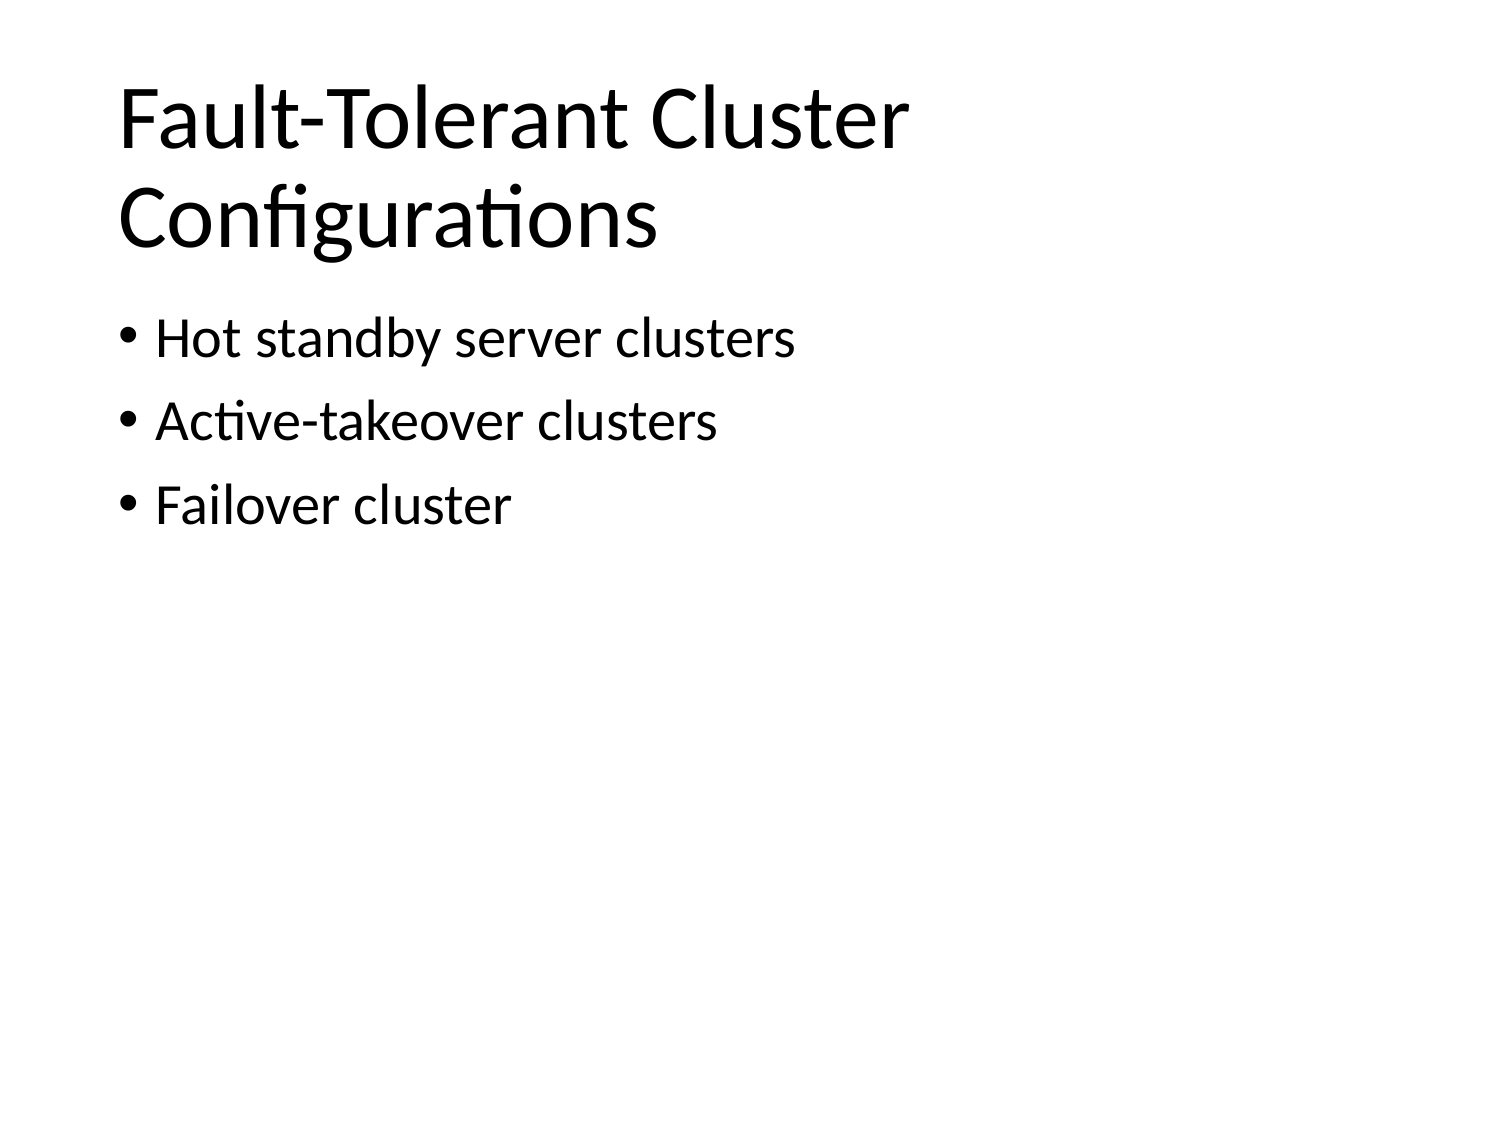

# Fault-Tolerant Cluster Configurations
Hot standby server clusters
Active-takeover clusters
Failover cluster